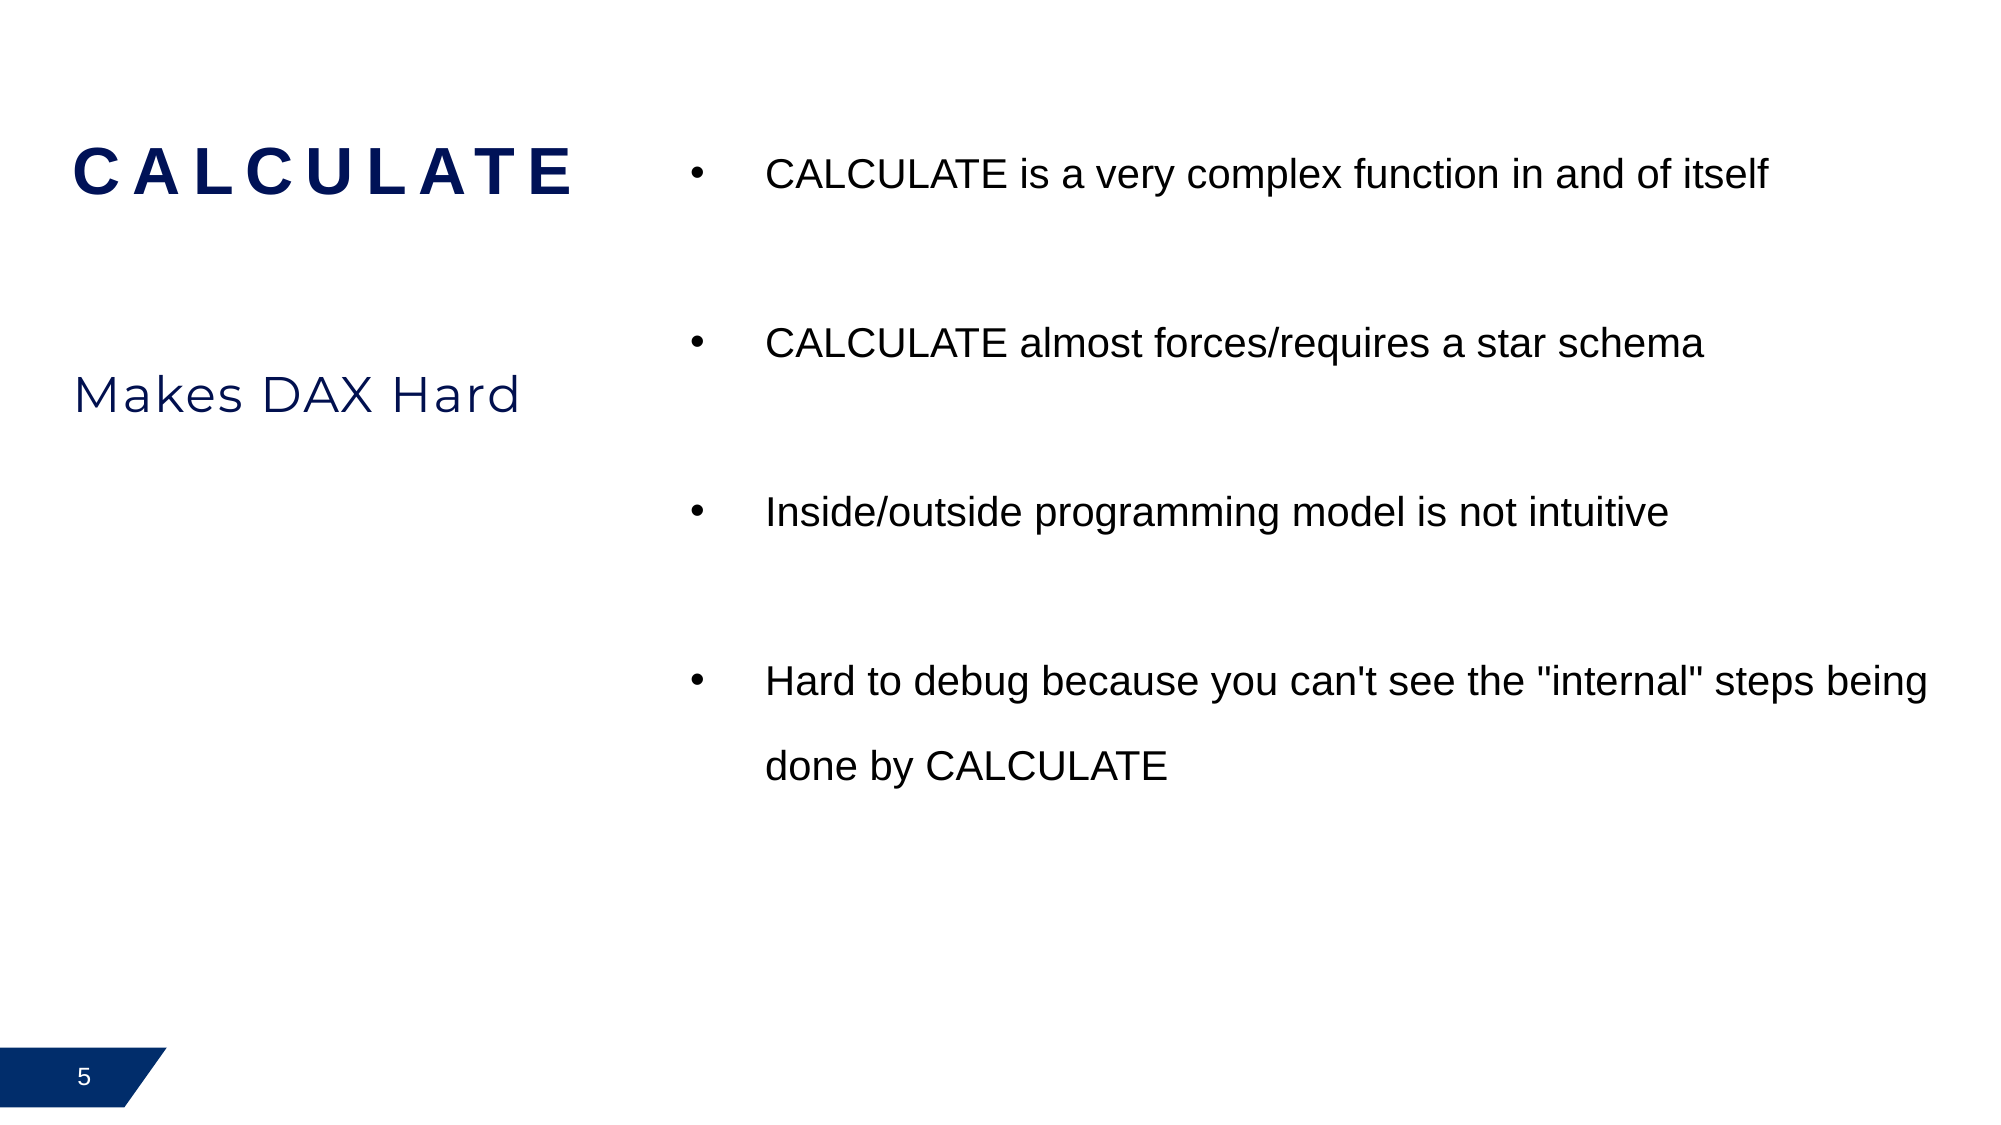

CALCULATE
Makes DAX Hard

CALCULATE is a very complex function in and of itself

CALCULATE almost forces/requires a star schema

Inside/outside programming model is not intuitive

Hard to debug because you can't see the "internal" steps being done by CALCULATE

5